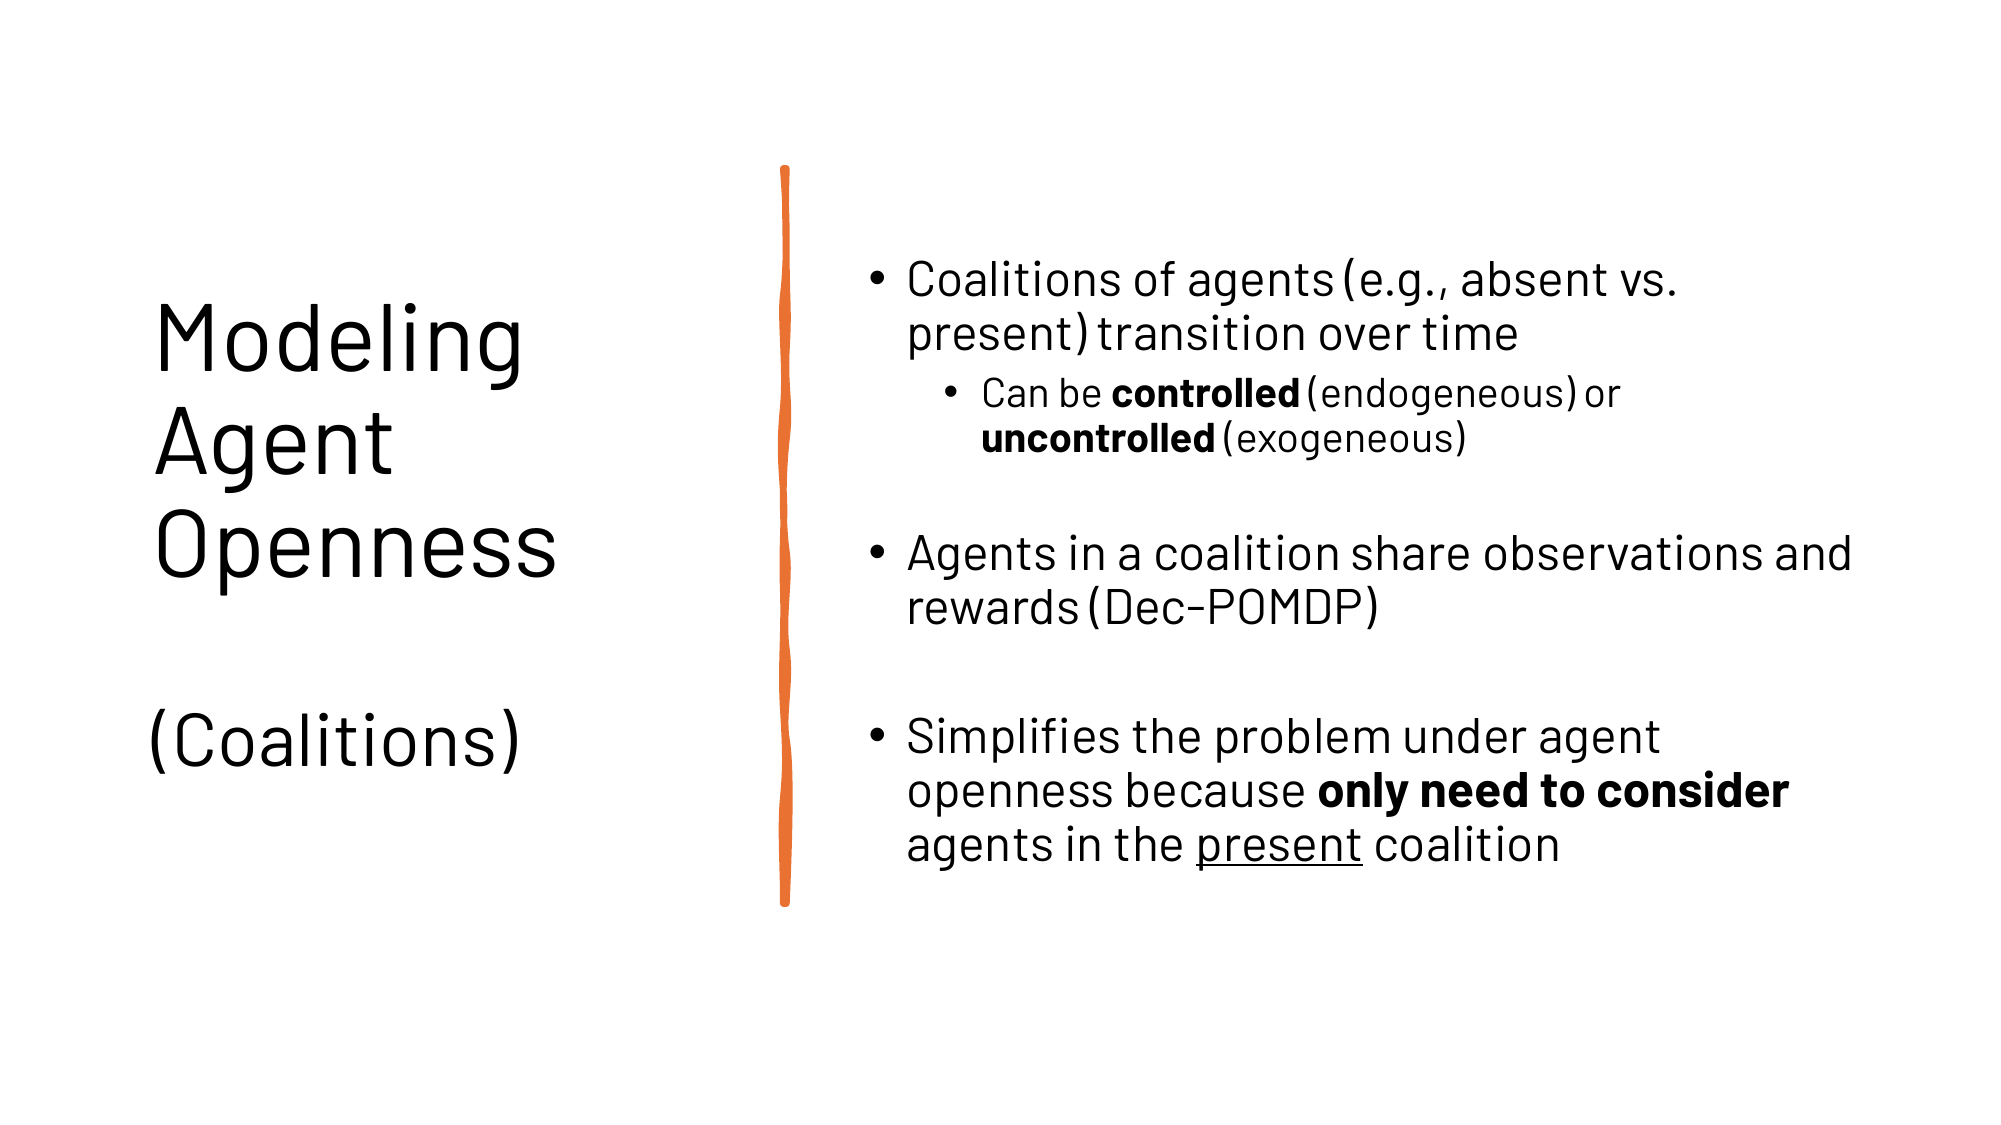

# Modeling Agent Openness (Coalitions)
Coalitions of agents (e.g., absent vs. present) transition over time
Can be controlled (endogeneous) or uncontrolled (exogeneous)
Agents in a coalition share observations and rewards (Dec-POMDP)
Simplifies the problem under agent openness because only need to consider agents in the present coalition